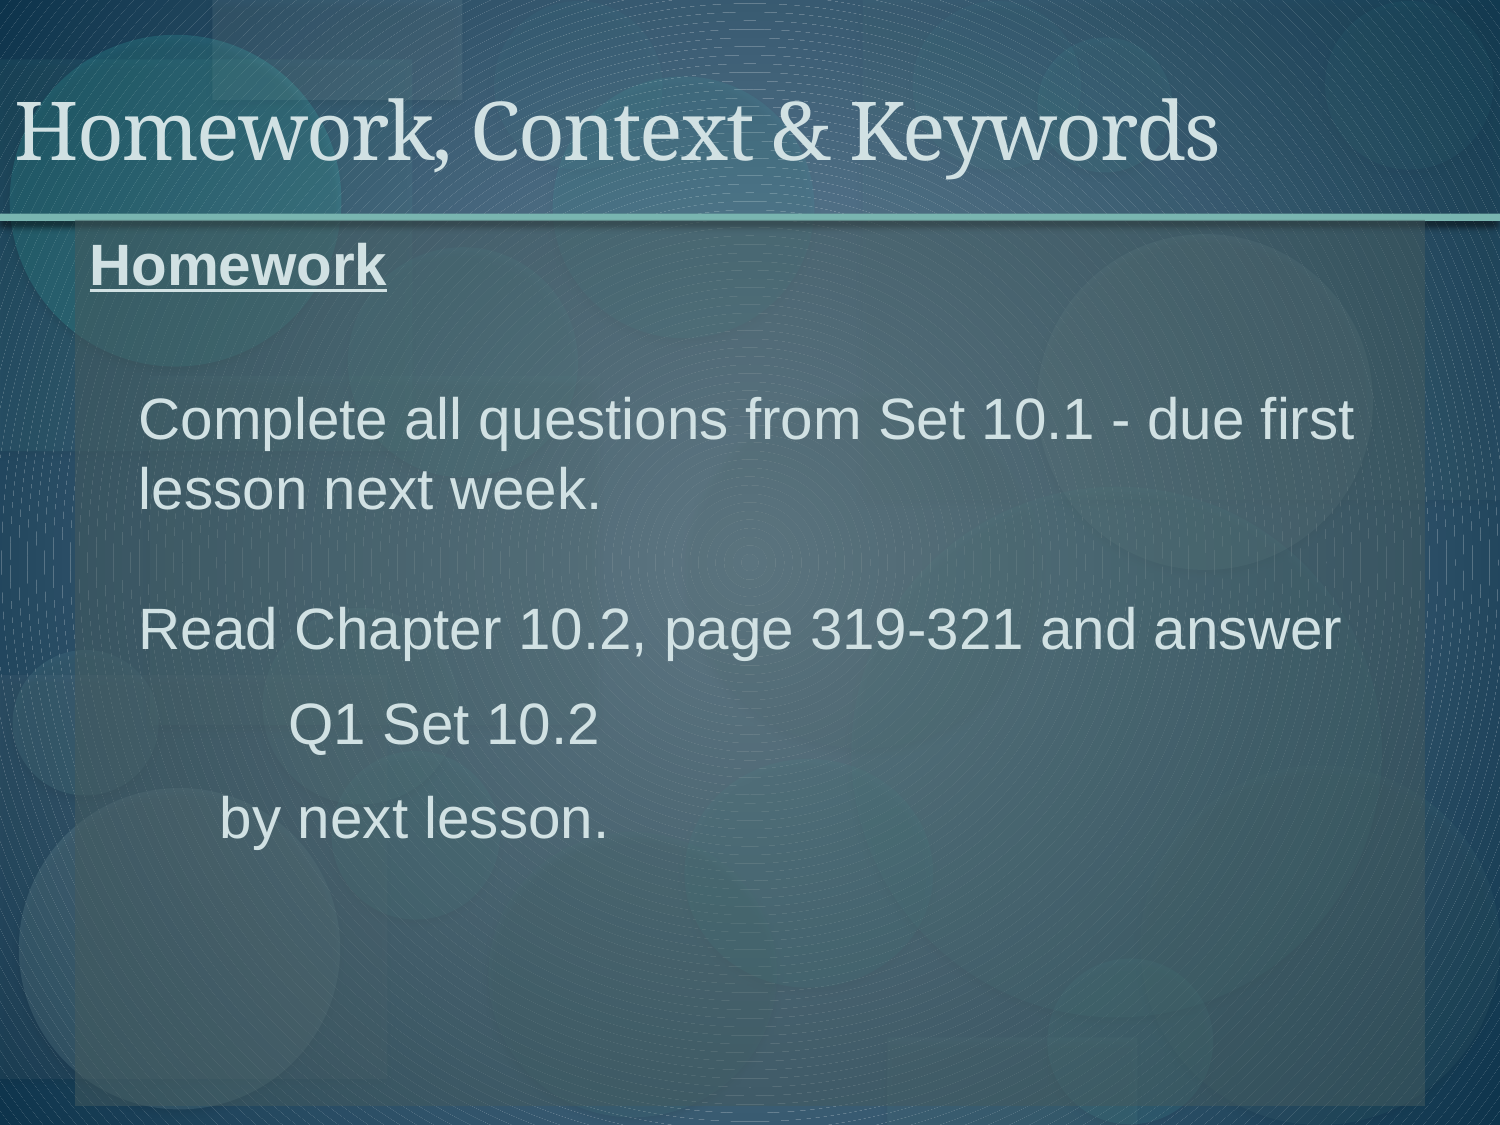

# Homework, Context & Keywords
Homework

Complete all questions from Set 10.1 - due first lesson next week.

Read Chapter 10.2, page 319-321 and answer
	Q1 Set 10.2
     by next lesson.